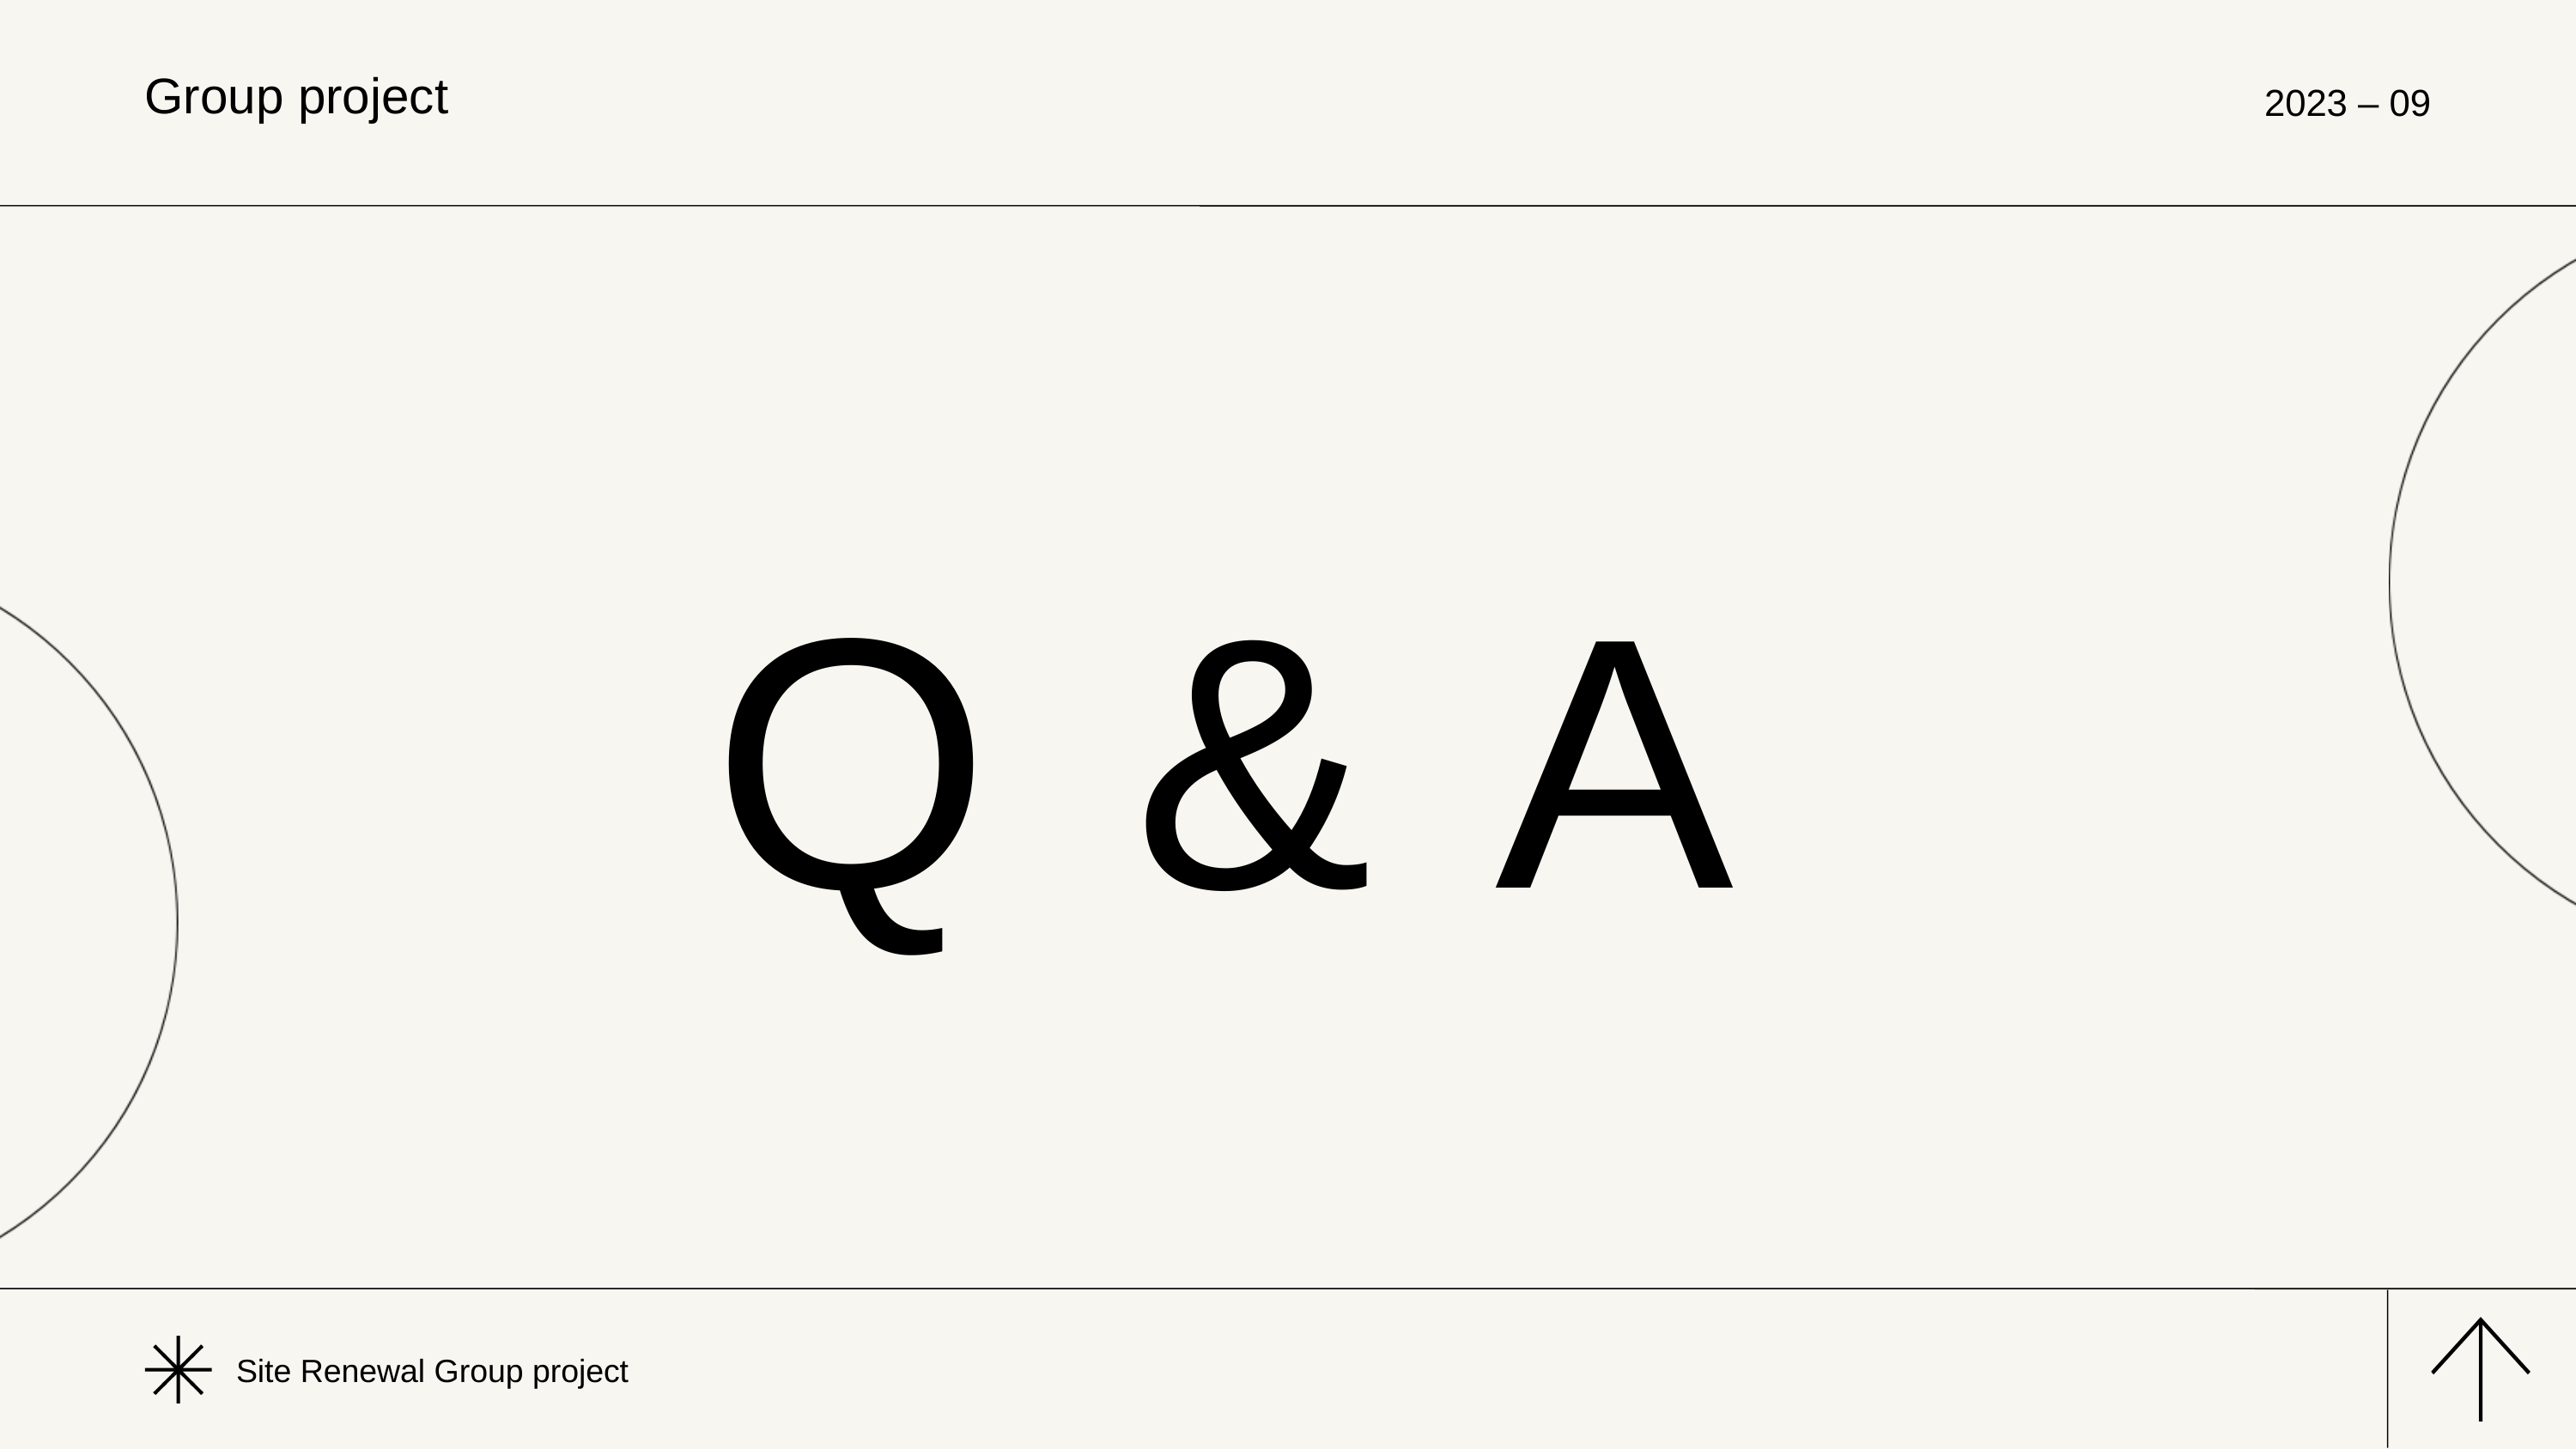

Group project
2023 – 09

Q  &  A

Site Renewal Group project